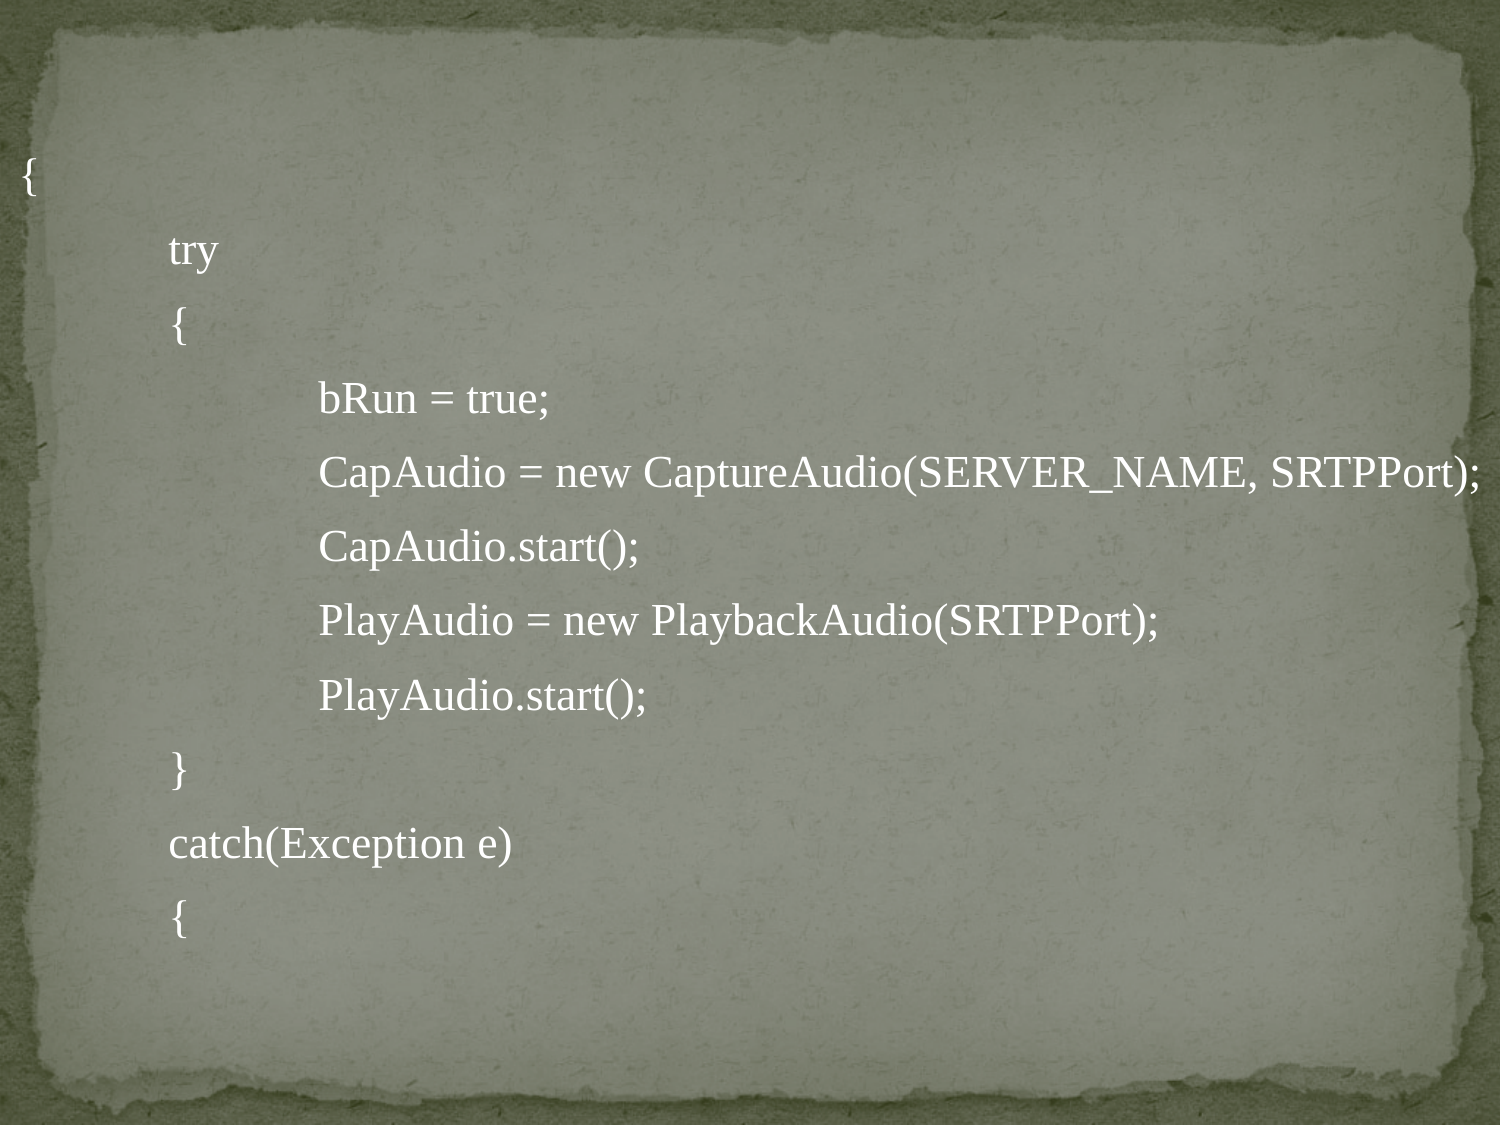

{
		try
		{
			bRun = true;
			CapAudio = new CaptureAudio(SERVER_NAME, SRTPPort);
			CapAudio.start();
			PlayAudio = new PlaybackAudio(SRTPPort);
			PlayAudio.start();
		}
		catch(Exception e)
		{